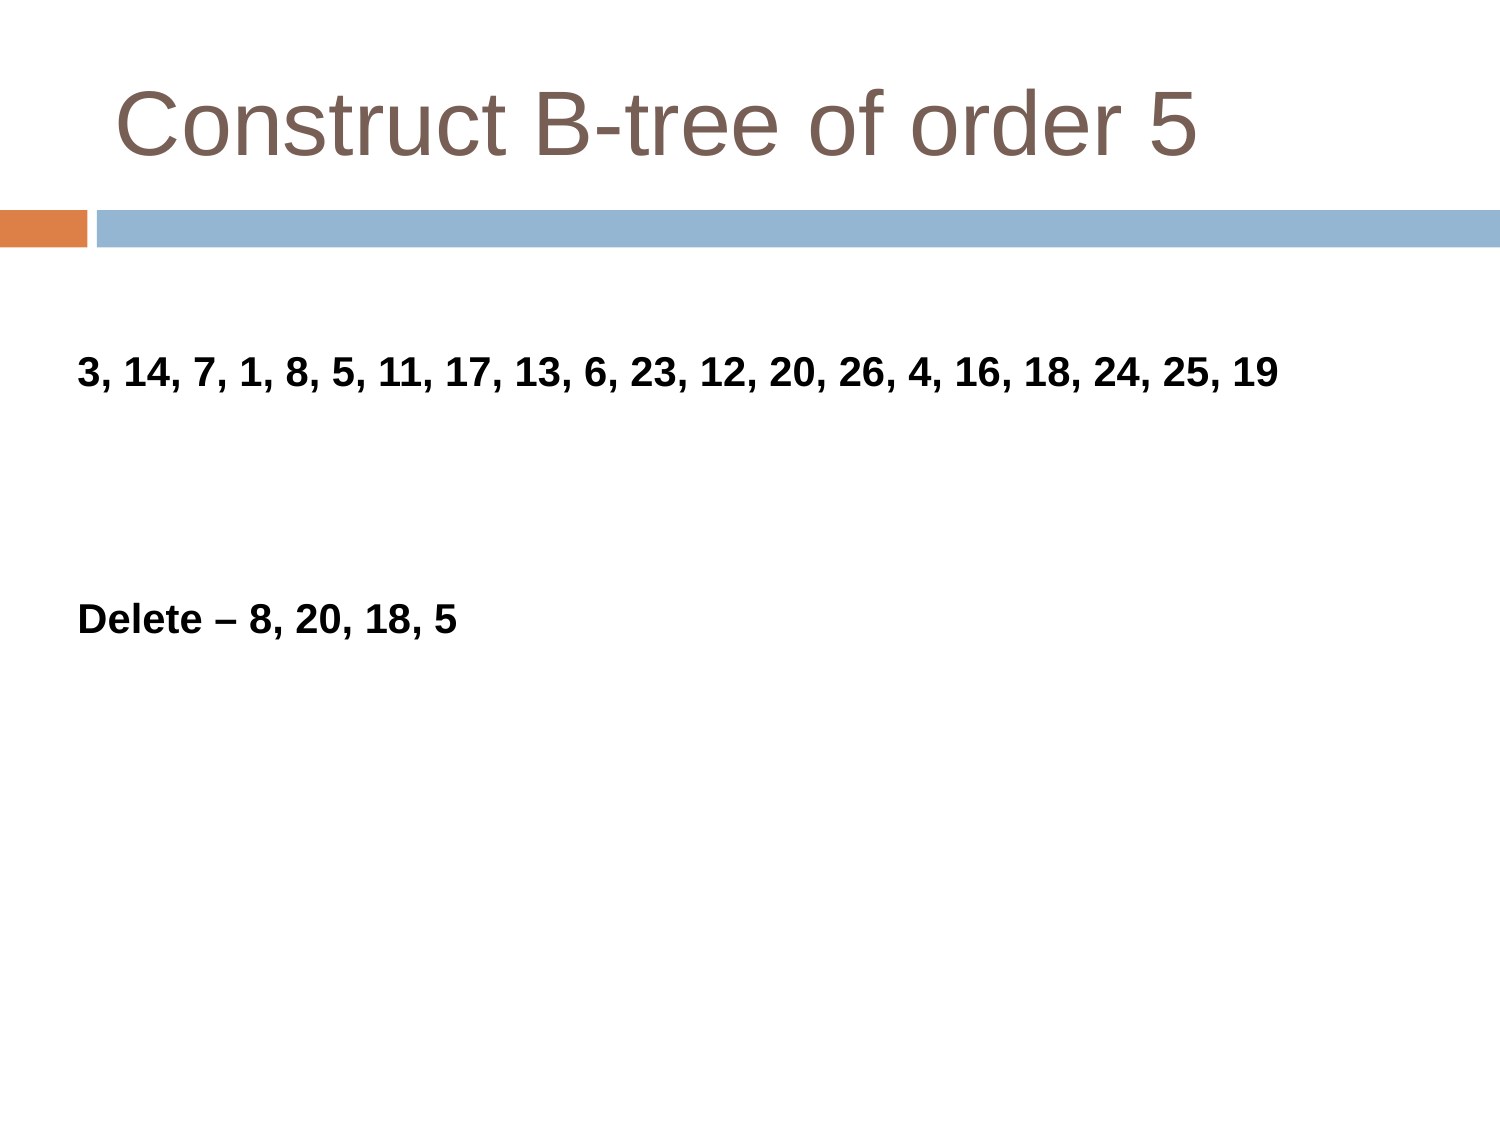

# Construct B-tree of order 5
3, 14, 7, 1, 8, 5, 11, 17, 13, 6, 23, 12, 20, 26, 4, 16, 18, 24, 25, 19
Delete – 8, 20, 18, 5